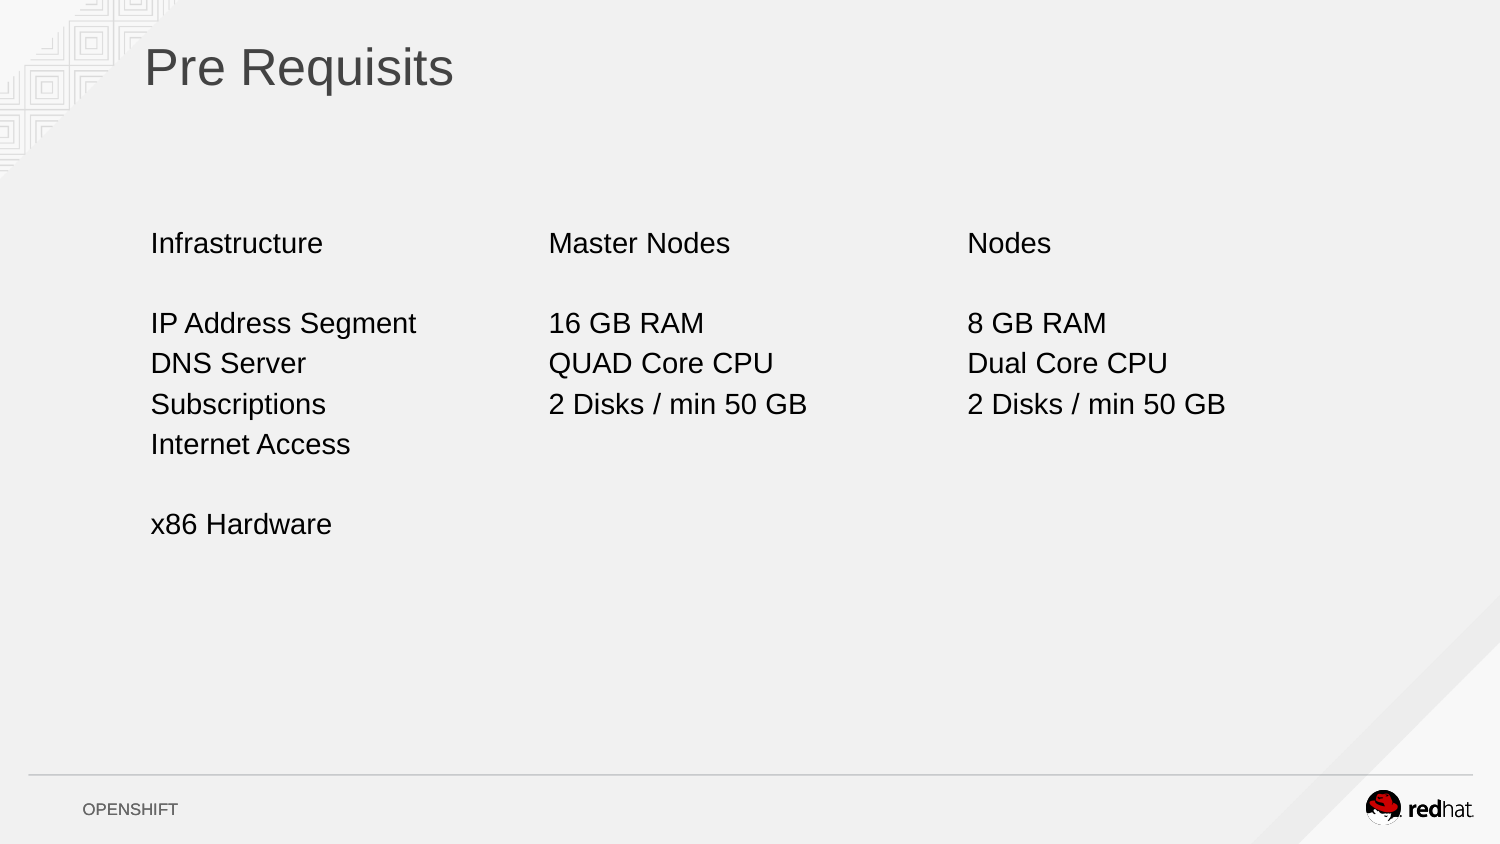

# Pre Requisits
Infrastructure

IP Address Segment
DNS Server
Subscriptions
Internet Access

x86 Hardware
Master Nodes

16 GB RAM
QUAD Core CPU
2 Disks / min 50 GB
Nodes

8 GB RAM
Dual Core CPU
2 Disks / min 50 GB